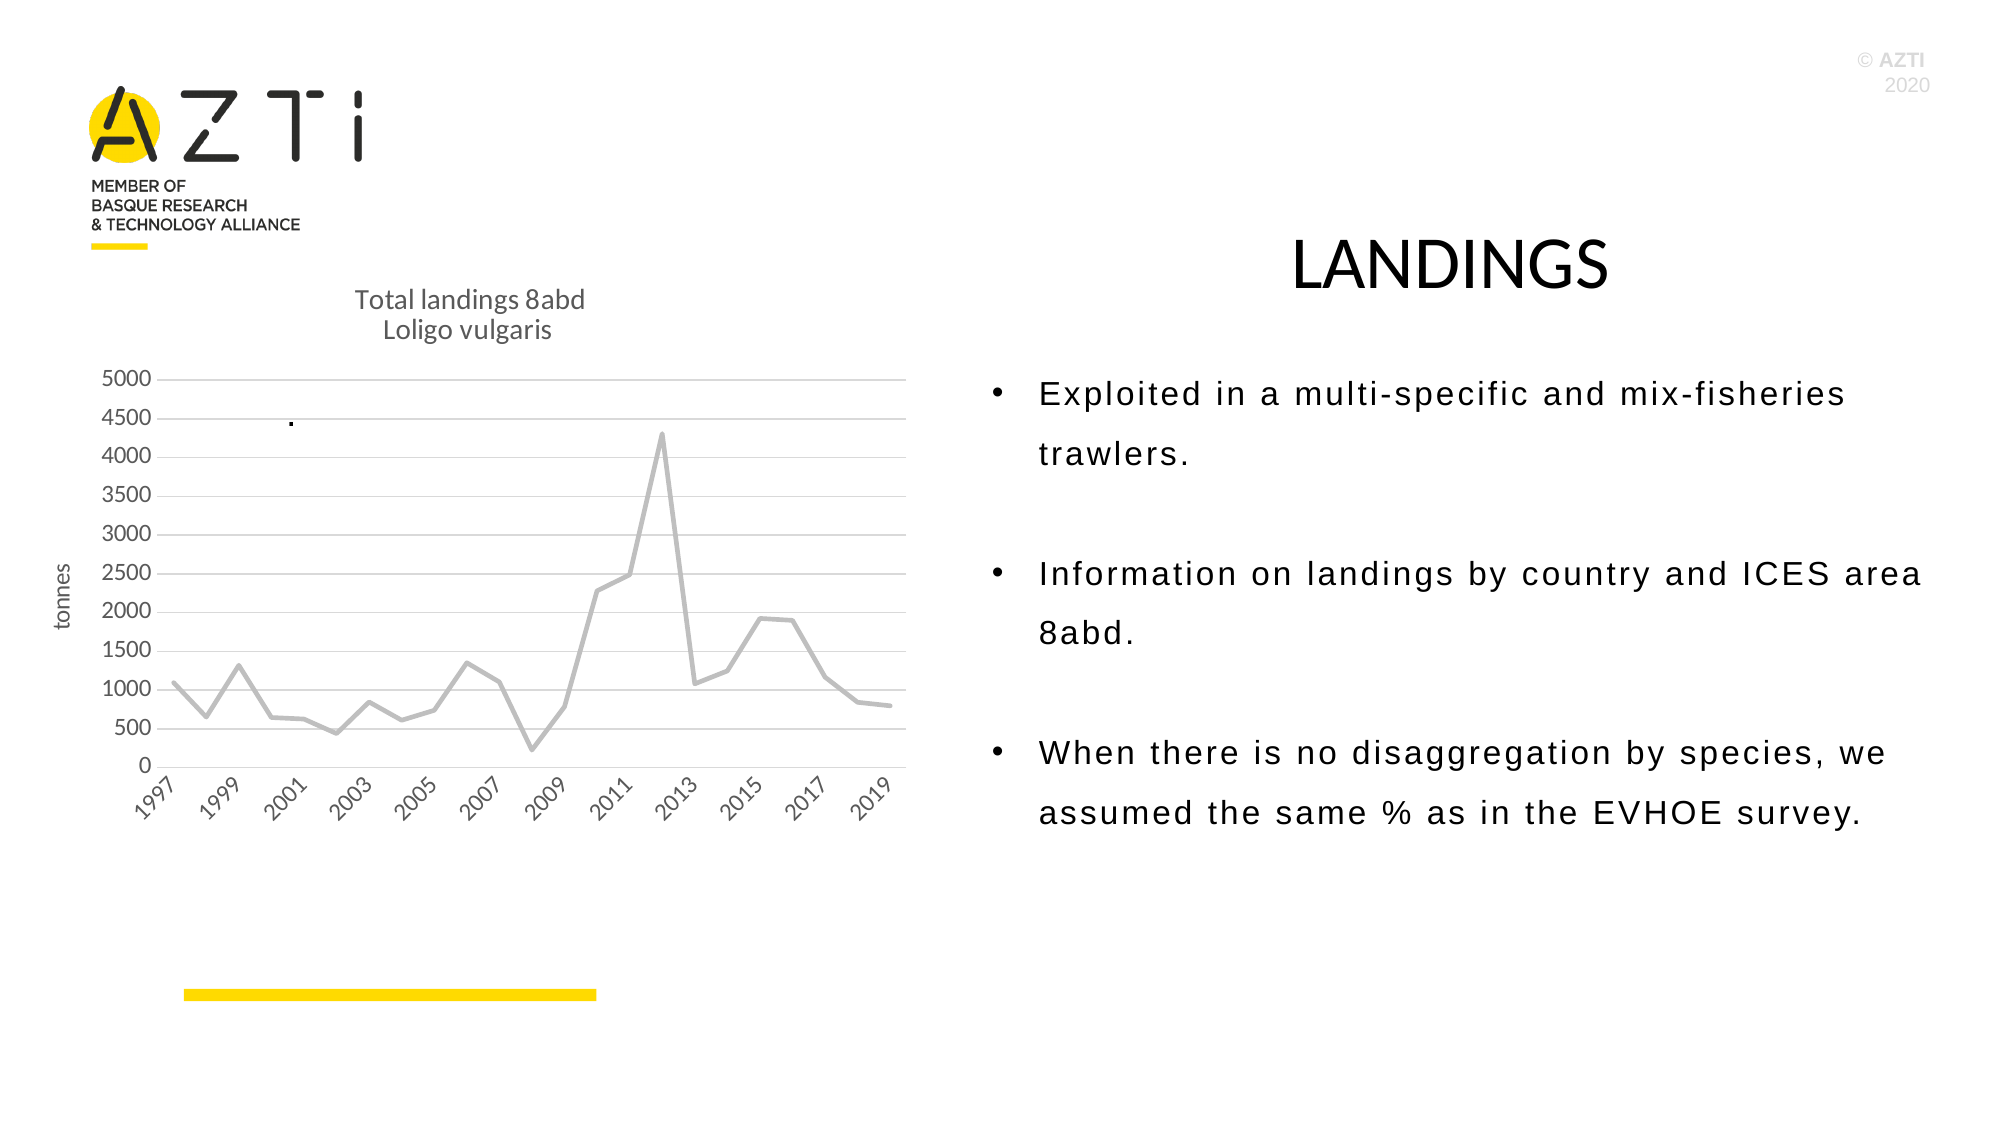

LANDINGS

### Chart: Total landings 8abd
Loligo vulgaris

| Category |  |
|---|---|
| 1997 | 1095.1135044146347 |
| 1998 | 651.6339771269501 |
| 1999 | 1319.2898422728833 |
| 2000 | 645.5476064508631 |
| 2001 | 626.182523042636 |
| 2002 | 438.65707303932845 |
| 2003 | 846.3382744069893 |
| 2004 | 610.5863601971521 |
| 2005 | 738.6085676486547 |
| 2006 | 1352.1344279455905 |
| 2007 | 1104.9747235418974 |
| 2008 | 225.9599255192284 |
| 2009 | 785.3787237194678 |
| 2010 | 2280.444248984073 |
| 2011 | 2488.1444269551253 |
| 2012 | 4309.956489137489 |
| 2013 | 1080.0124315532332 |
| 2014 | 1247.2855470536217 |
| 2015 | 1924.606791661972 |
| 2016 | 1899.2052109269675 |
| 2017 | 1167.255427630789 |
| 2018 | 842.7244337688445 |
| 2019 | 796.7524422413795 |
Exploited in a multi-specific and mix-fisheries trawlers.

Information on landings by country and ICES area 8abd.

When there is no disaggregation by species, we assumed the same % as in the EVHOE survey.

.